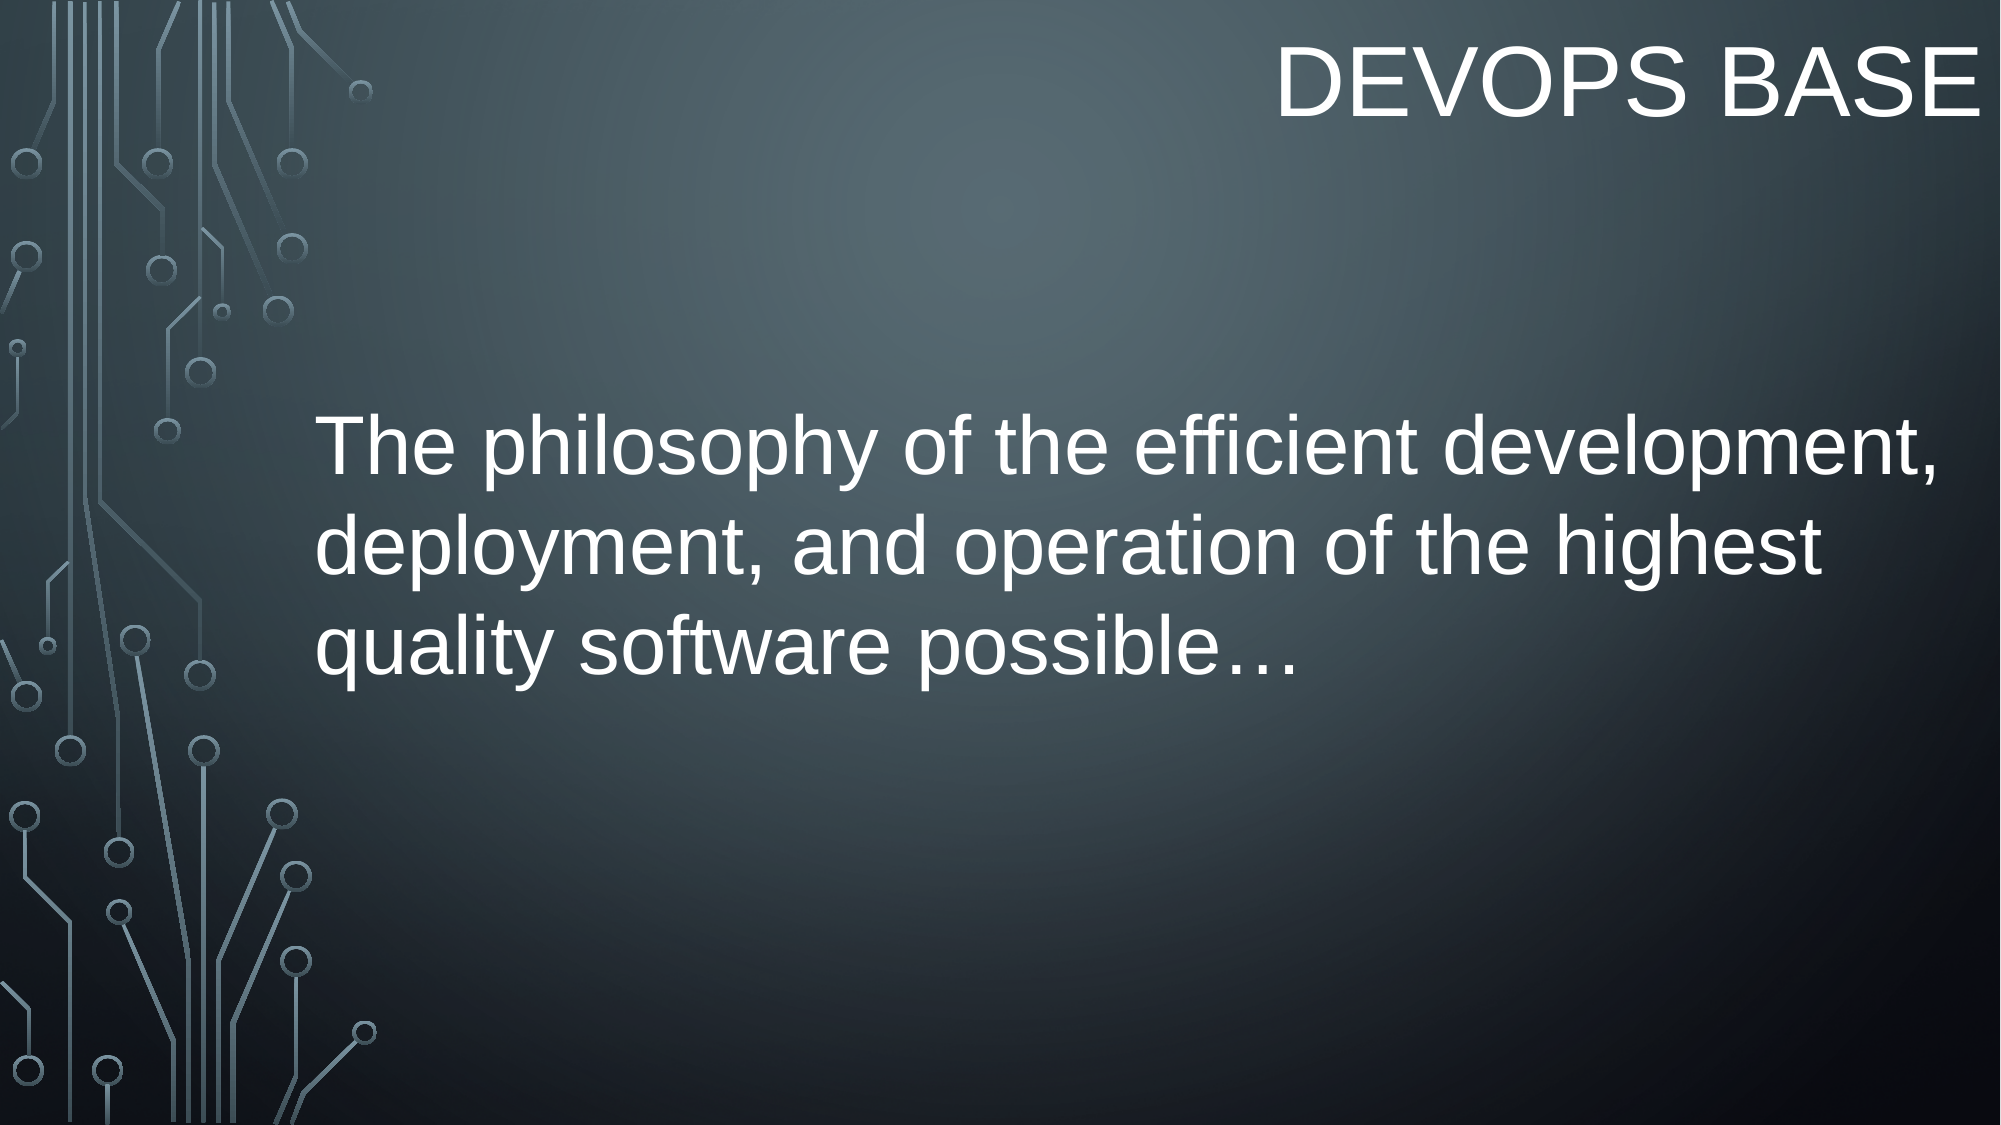

# Devops BASE
The philosophy of the efficient development, deployment, and operation of the highest quality software possible…